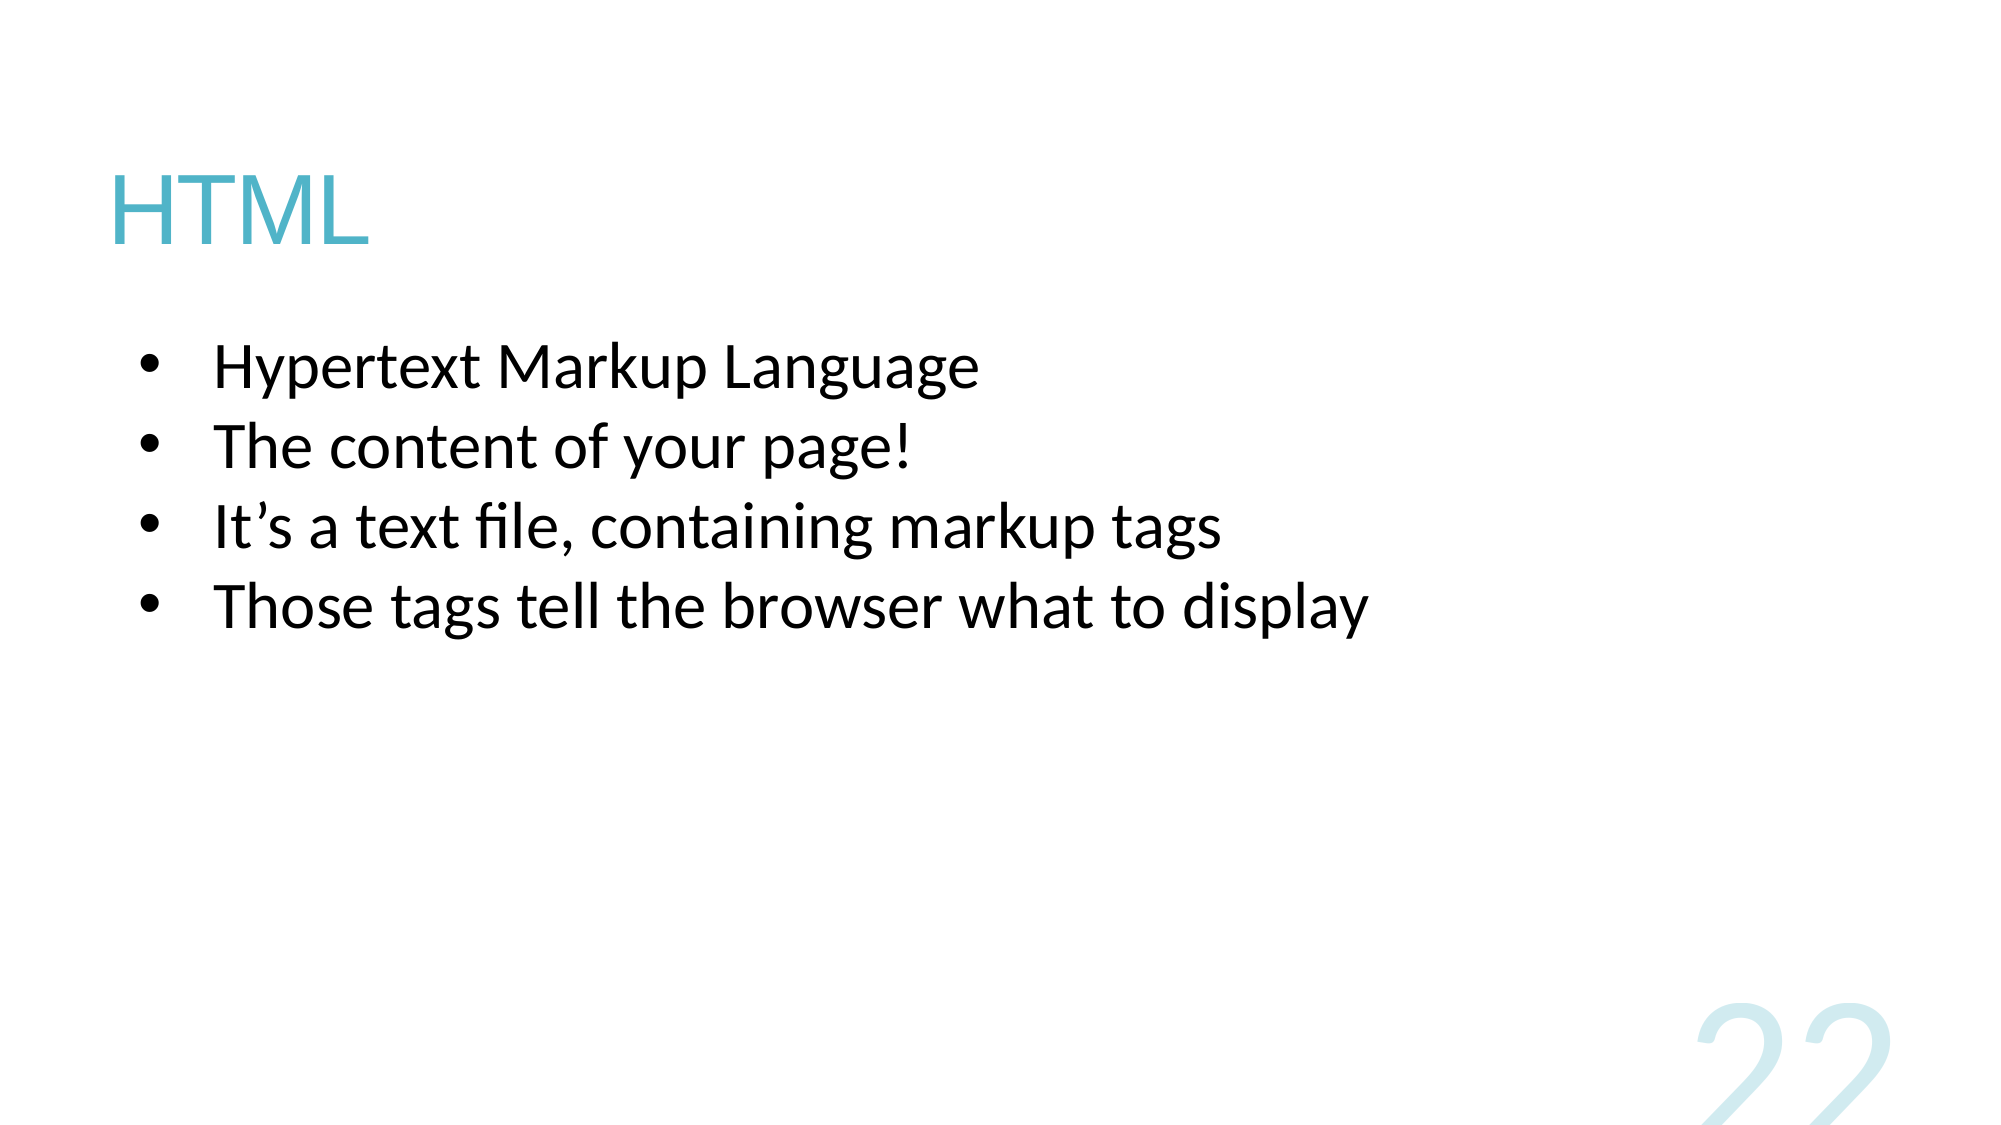

# HTML
Hypertext Markup Language
The content of your page!
It’s a text file, containing markup tags
Those tags tell the browser what to display

22